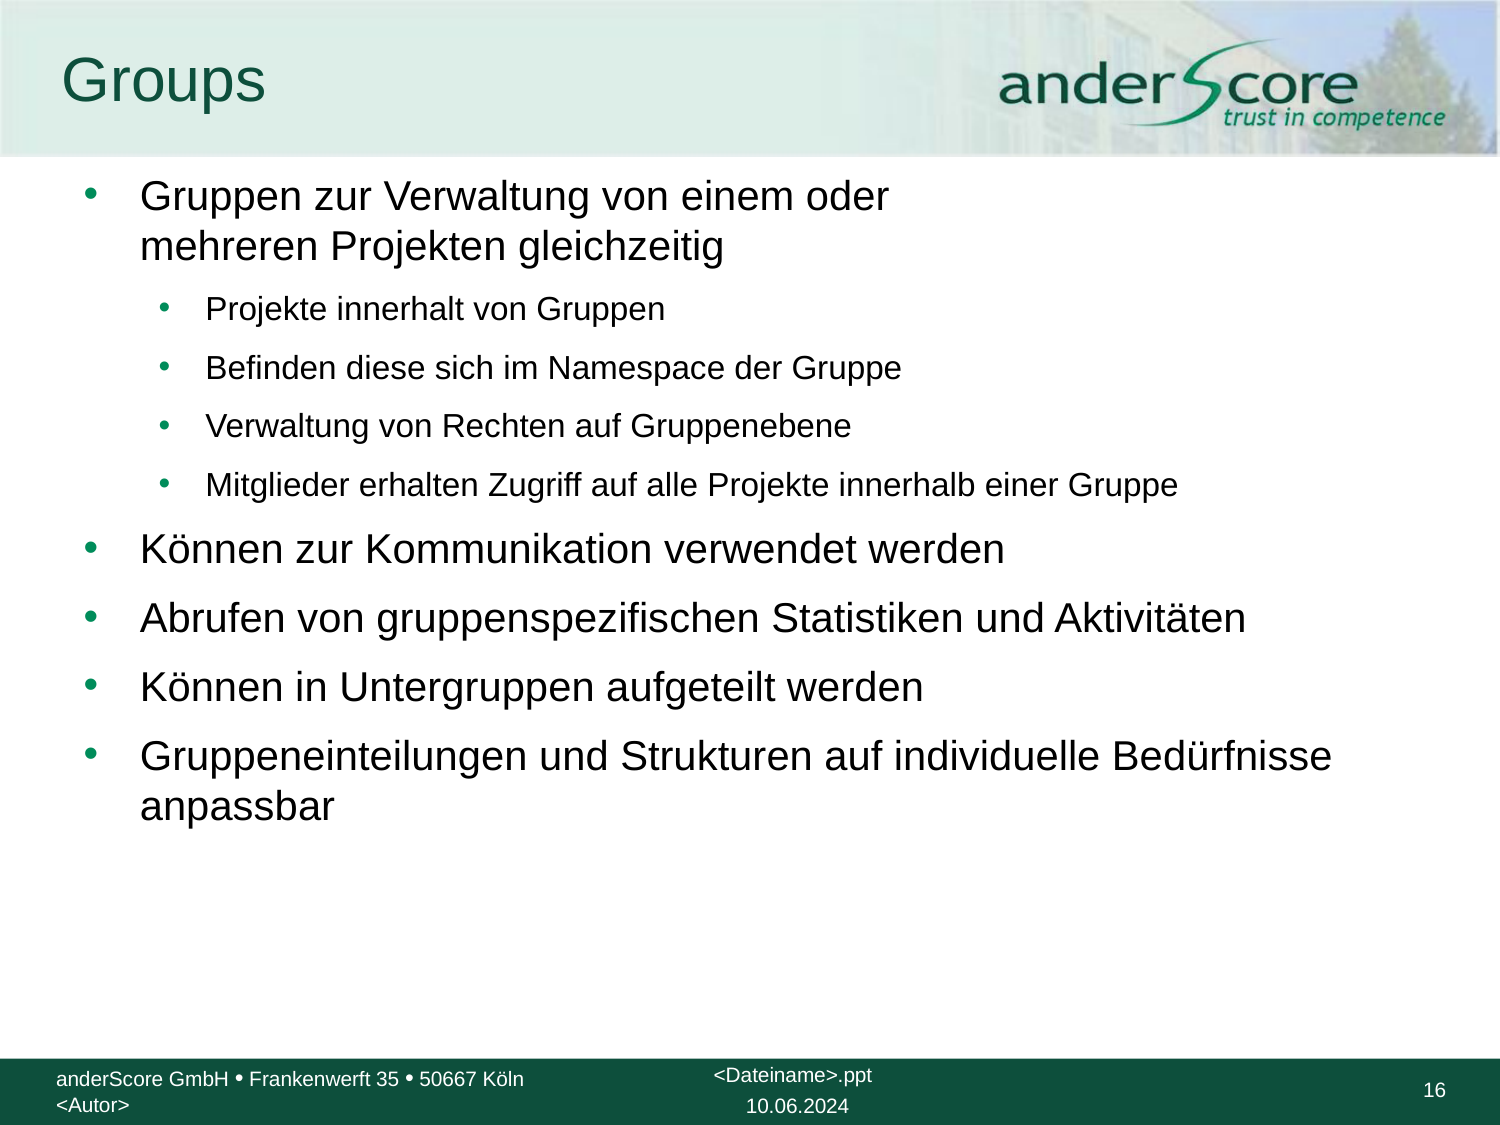

# Groups
Gruppen zur Verwaltung von einem oder
mehreren Projekten gleichzeitig
Projekte innerhalt von Gruppen
Befinden diese sich im Namespace der Gruppe
Verwaltung von Rechten auf Gruppenebene
Mitglieder erhalten Zugriff auf alle Projekte innerhalb einer Gruppe
Können zur Kommunikation verwendet werden
Abrufen von gruppenspezifischen Statistiken und Aktivitäten
Können in Untergruppen aufgeteilt werden
Gruppeneinteilungen und Strukturen auf individuelle Bedürfnisse anpassbar